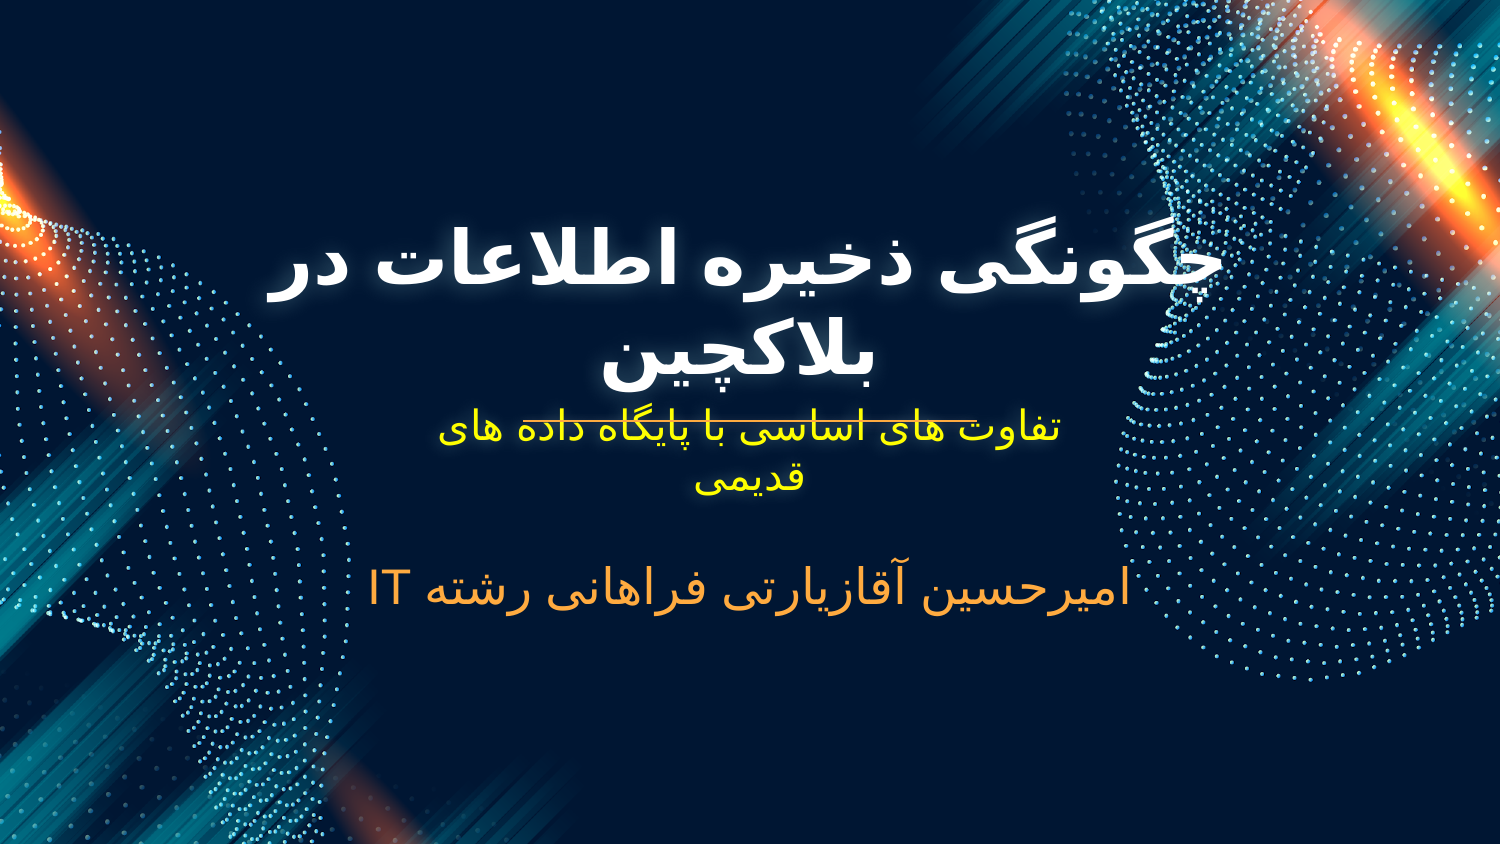

# چگونگی ذخیره اطلاعات در بلاکچین
تفاوت های اساسی با پایگاه داده های قدیمی
امیرحسین آقازیارتی فراهانی رشته IT